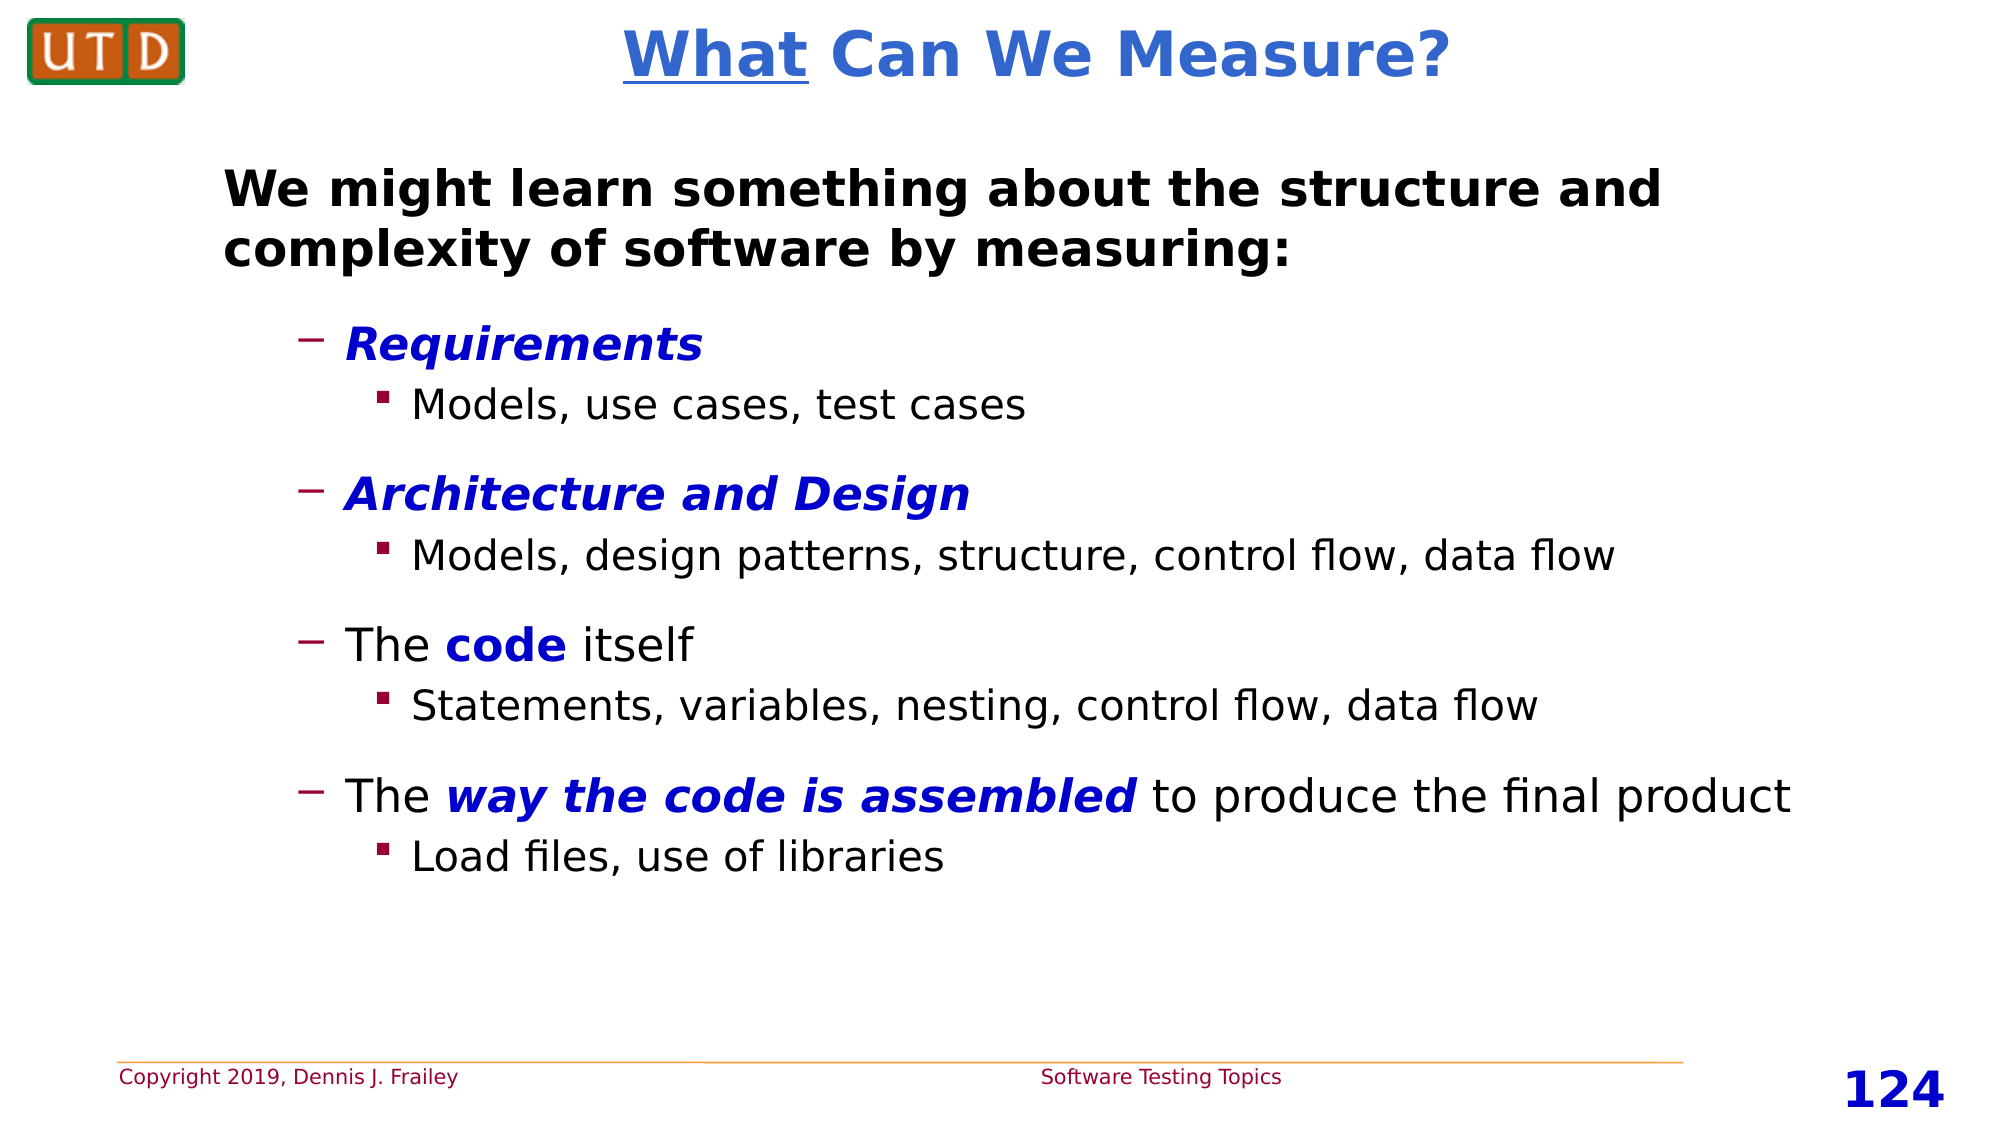

# What Can We Measure?
We might learn something about the structure and complexity of software by measuring:
Requirements
Models, use cases, test cases
Architecture and Design
Models, design patterns, structure, control flow, data flow
The code itself
Statements, variables, nesting, control flow, data flow
The way the code is assembled to produce the final product
Load files, use of libraries